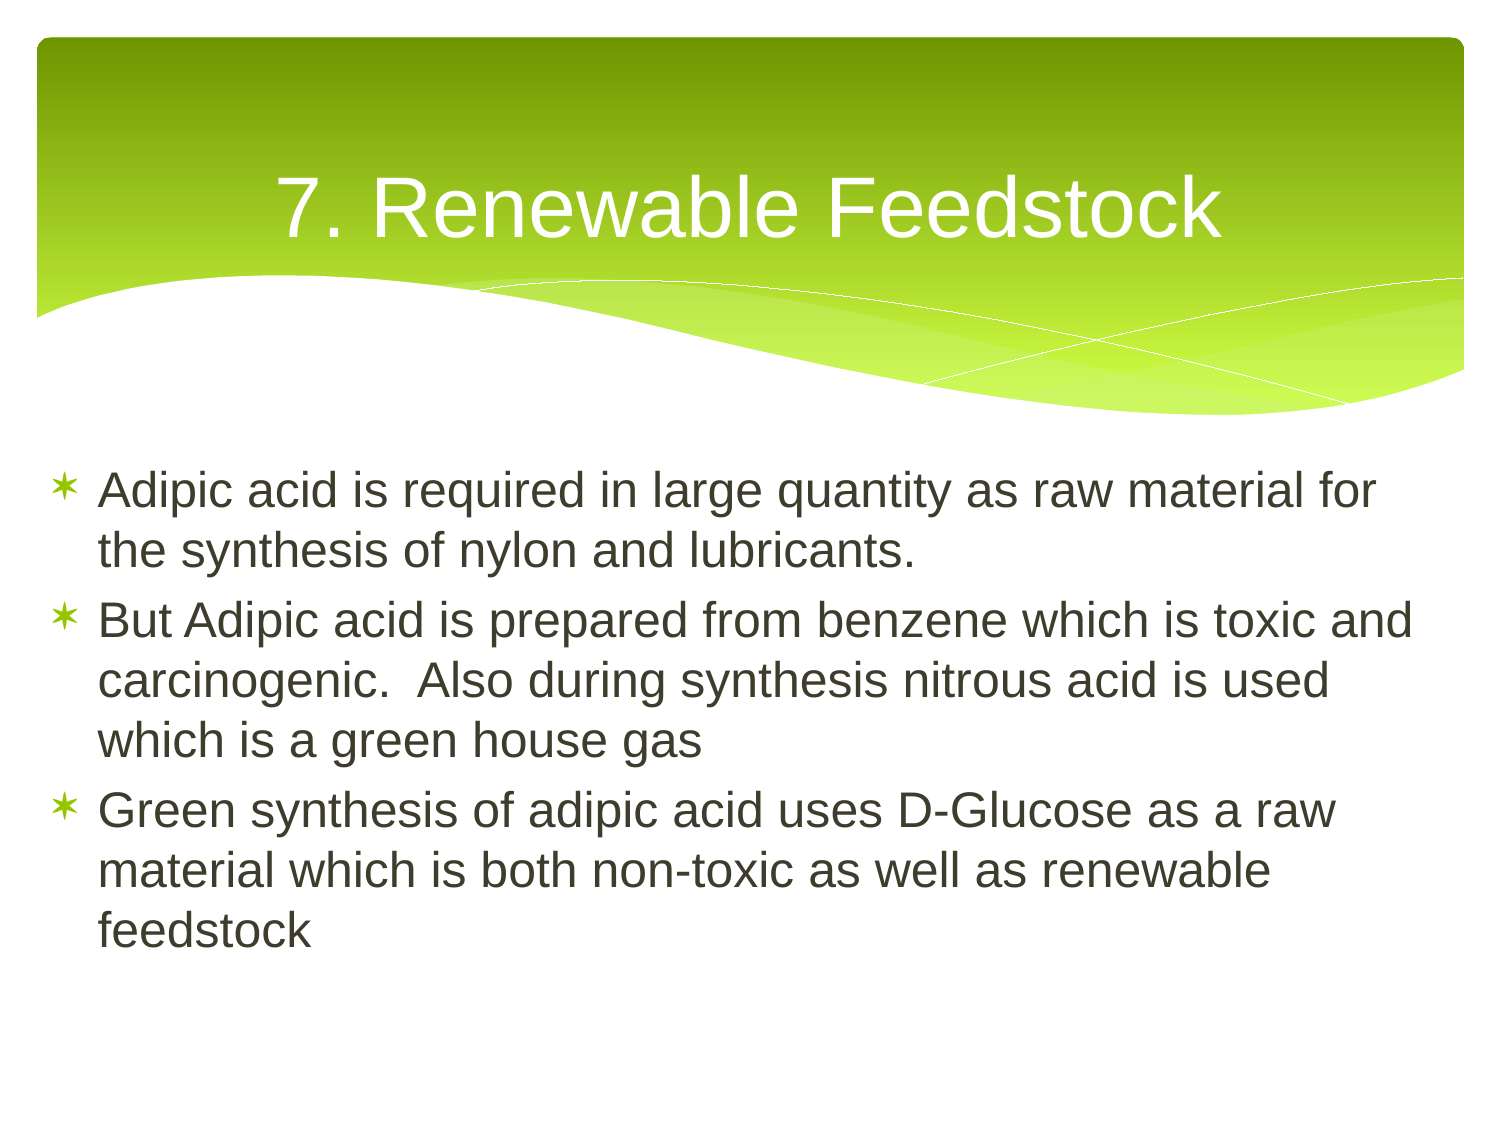

# 7. Renewable Feedstock
Adipic acid is required in large quantity as raw material for the synthesis of nylon and lubricants.
But Adipic acid is prepared from benzene which is toxic and carcinogenic.  Also during synthesis nitrous acid is used which is a green house gas
Green synthesis of adipic acid uses D-Glucose as a raw material which is both non-toxic as well as renewable feedstock